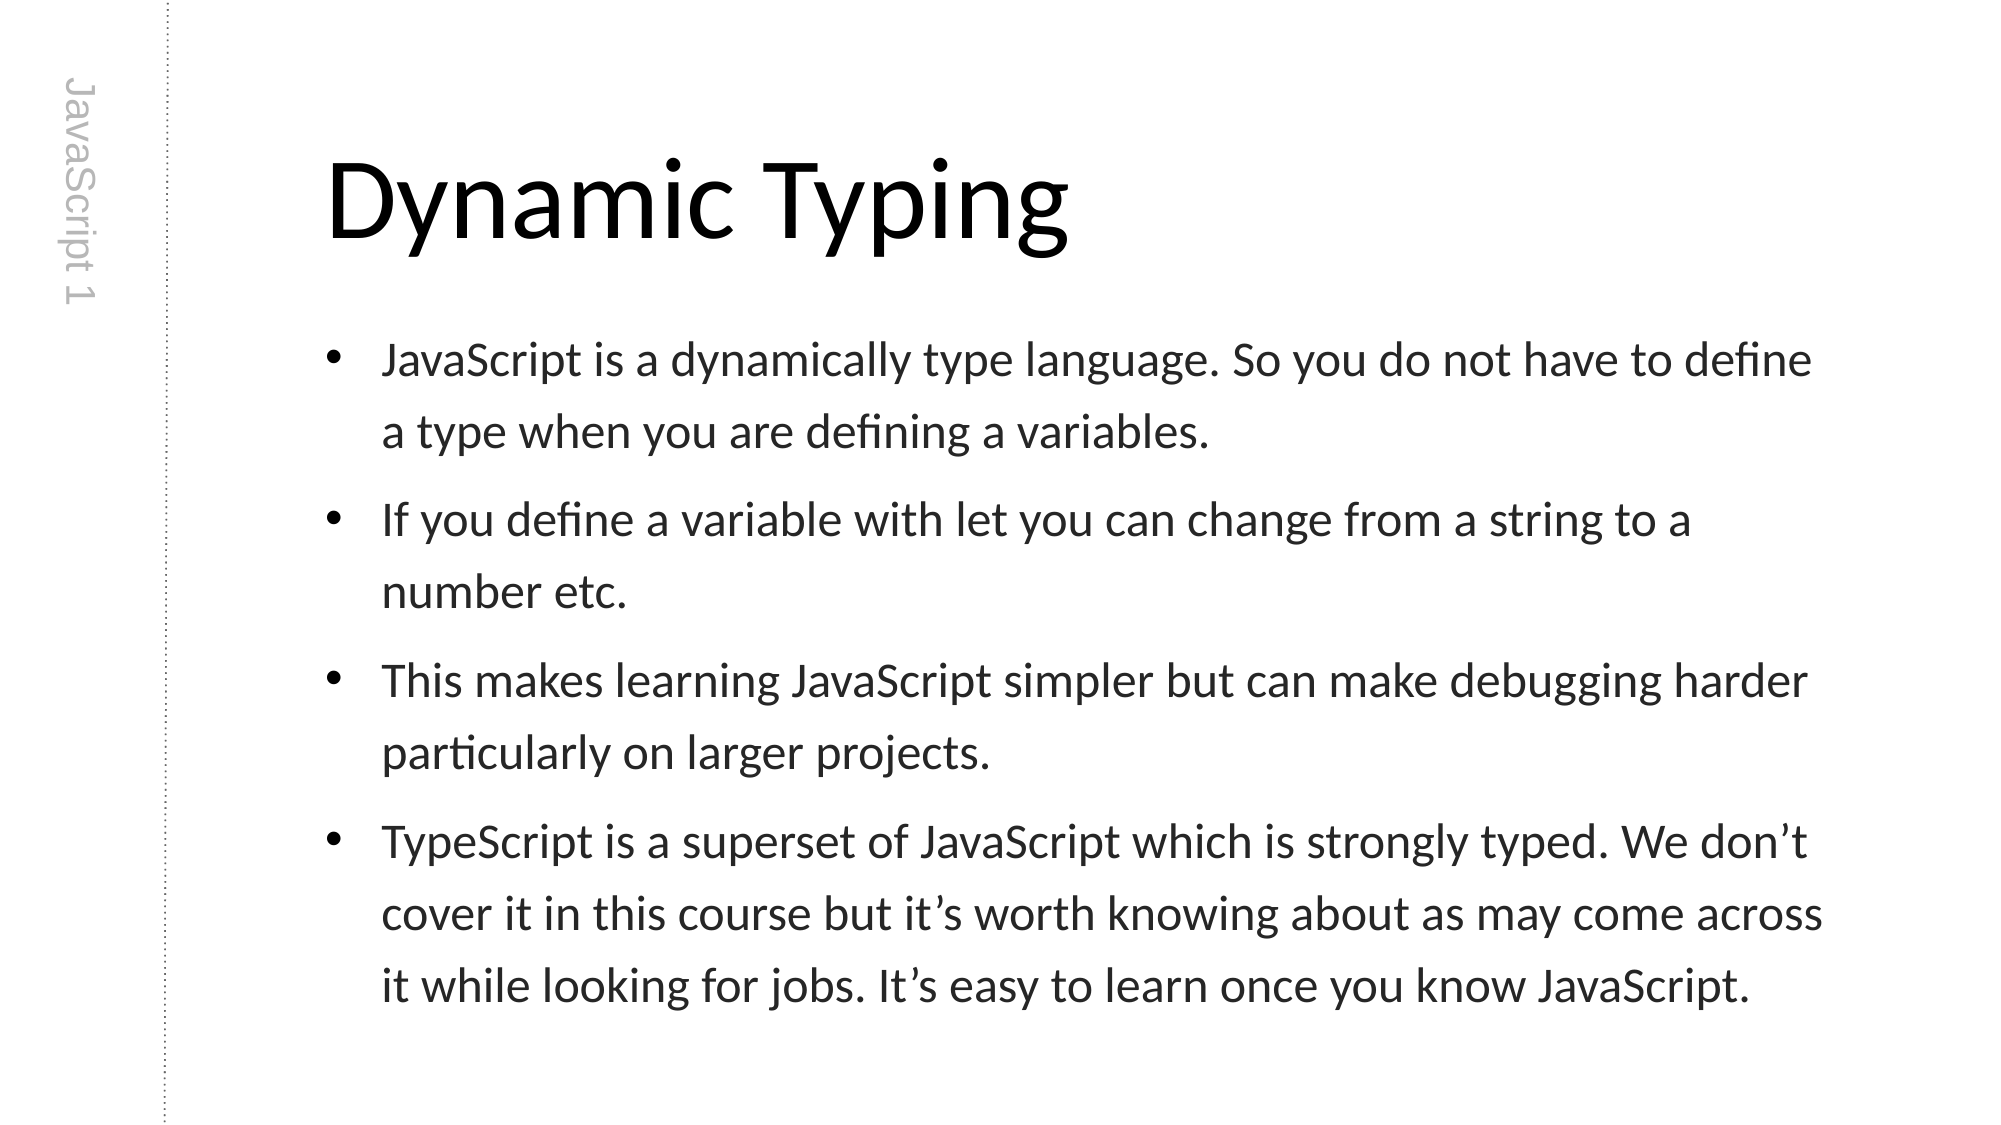

# Dynamic Typing
JavaScript is a dynamically type language. So you do not have to define a type when you are defining a variables.
If you define a variable with let you can change from a string to a number etc.
This makes learning JavaScript simpler but can make debugging harder particularly on larger projects.
TypeScript is a superset of JavaScript which is strongly typed. We don’t cover it in this course but it’s worth knowing about as may come across it while looking for jobs. It’s easy to learn once you know JavaScript.